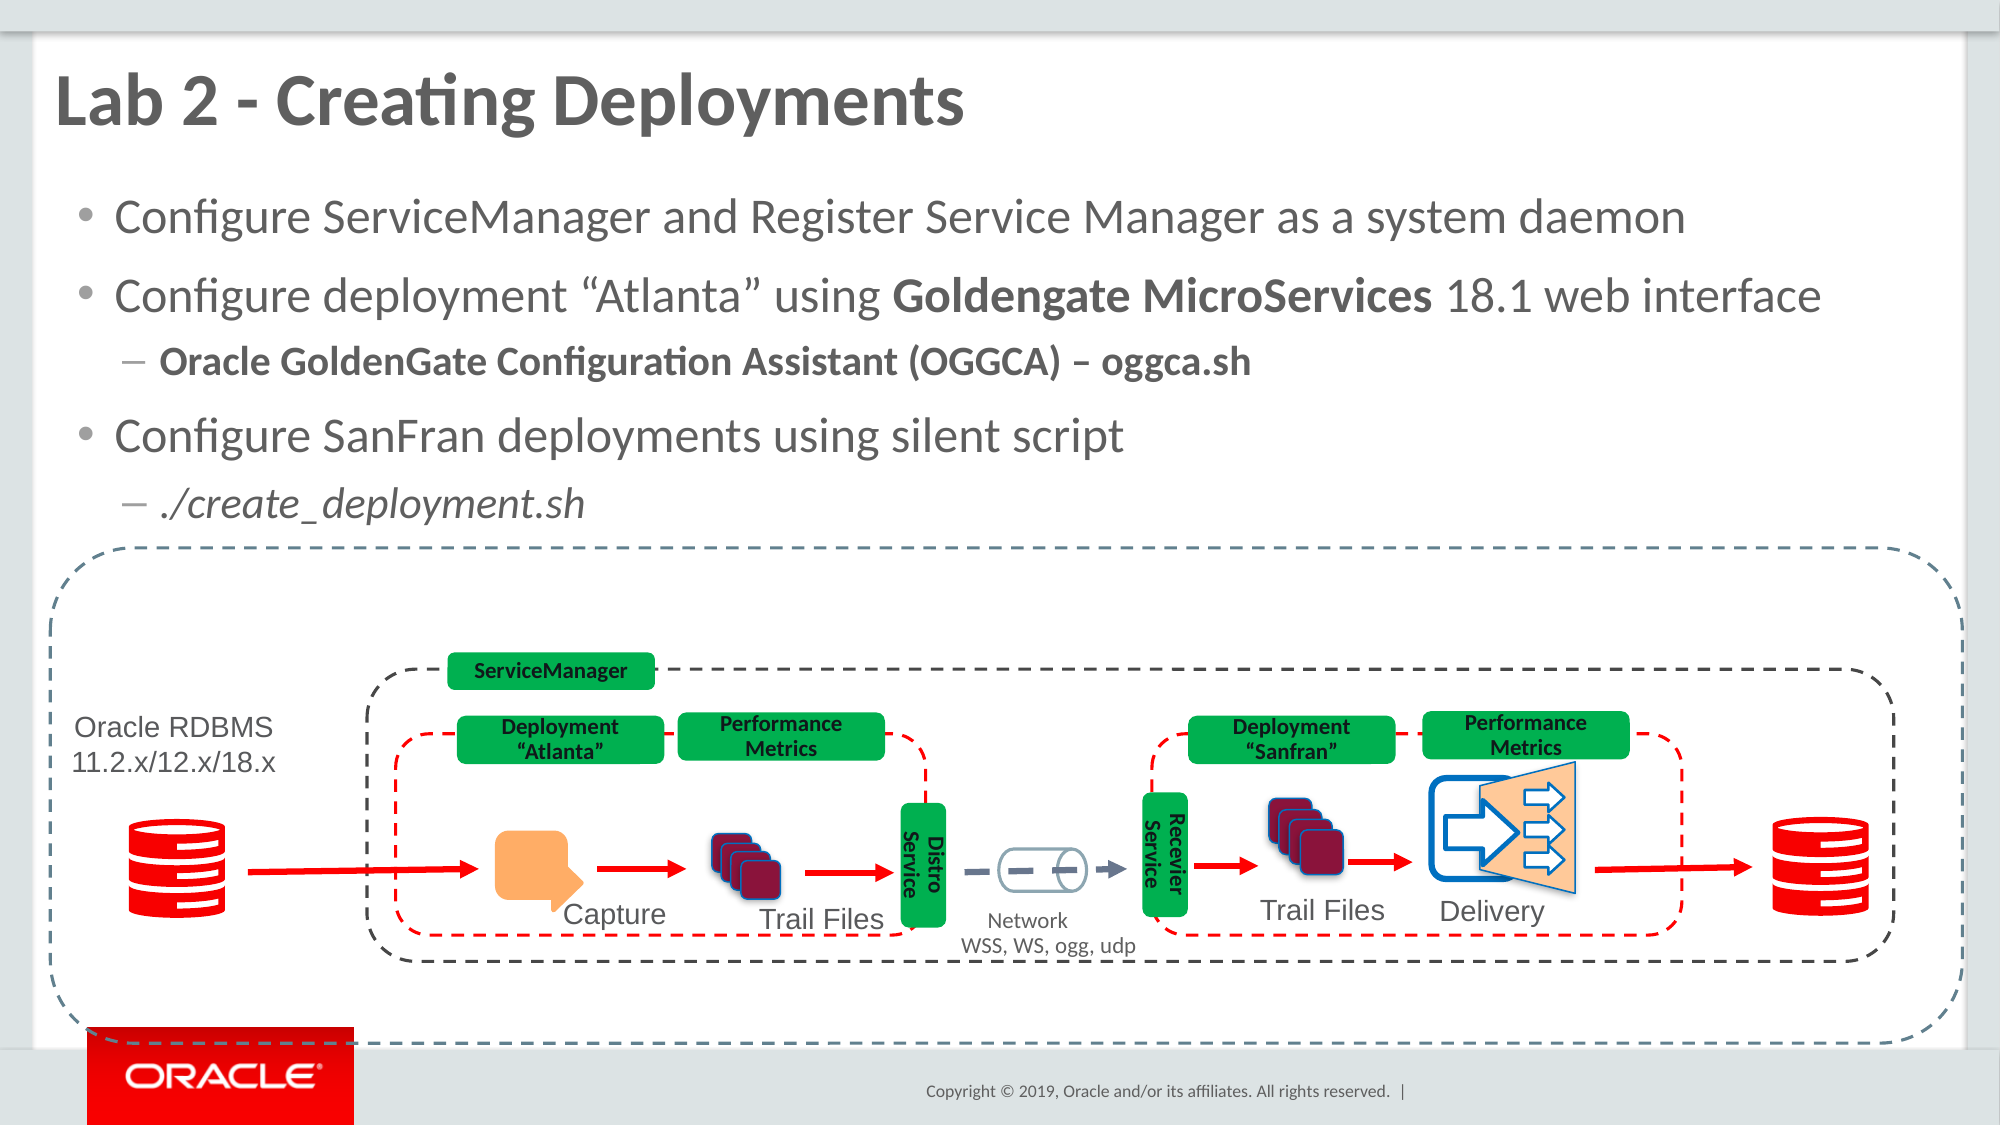

# Lab 2 - Creating Deployments
Configure ServiceManager and Register Service Manager as a system daemon
Configure deployment “Atlanta” using Goldengate MicroServices 18.1 web interface
Oracle GoldenGate Configuration Assistant (OGGCA) – oggca.sh
Configure SanFran deployments using silent script
./create_deployment.sh

ServiceManager

Oracle RDBMS
11.2.x/12.x/18.x
Performance Metrics
Performance Metrics
Deployment “Atlanta”
Deployment “Sanfran”

Delivery

Recevier Service

Distro Service

Trail Files
Capture
Trail Files
     Network
WSS, WS, ogg, udp